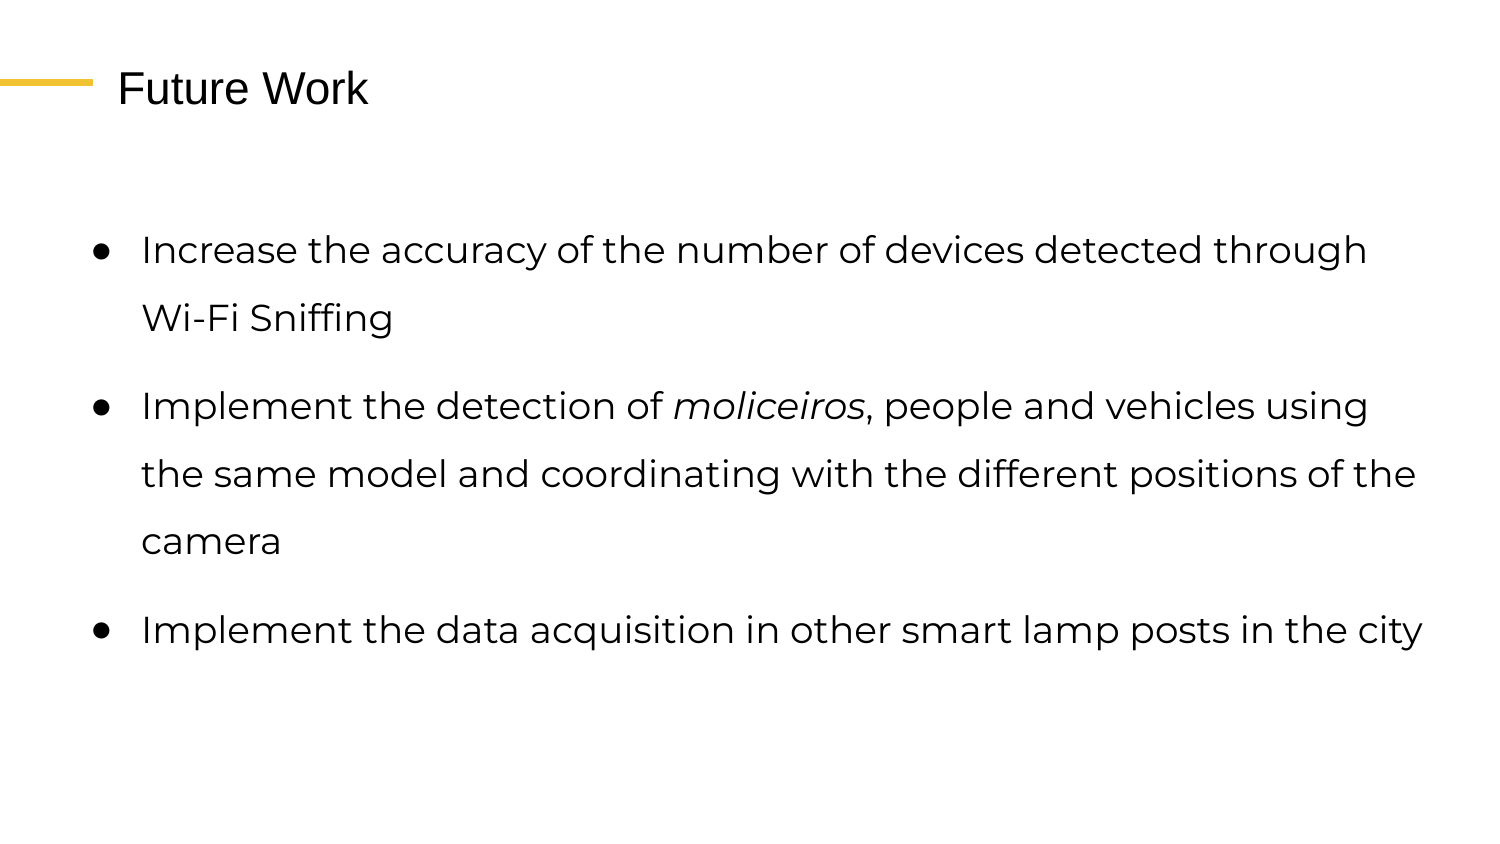

# Future Work

Increase the accuracy of the number of devices detected through Wi-Fi Sniffing
Implement the detection of moliceiros, people and vehicles using the same model and coordinating with the different positions of the camera
Implement the data acquisition in other smart lamp posts in the city